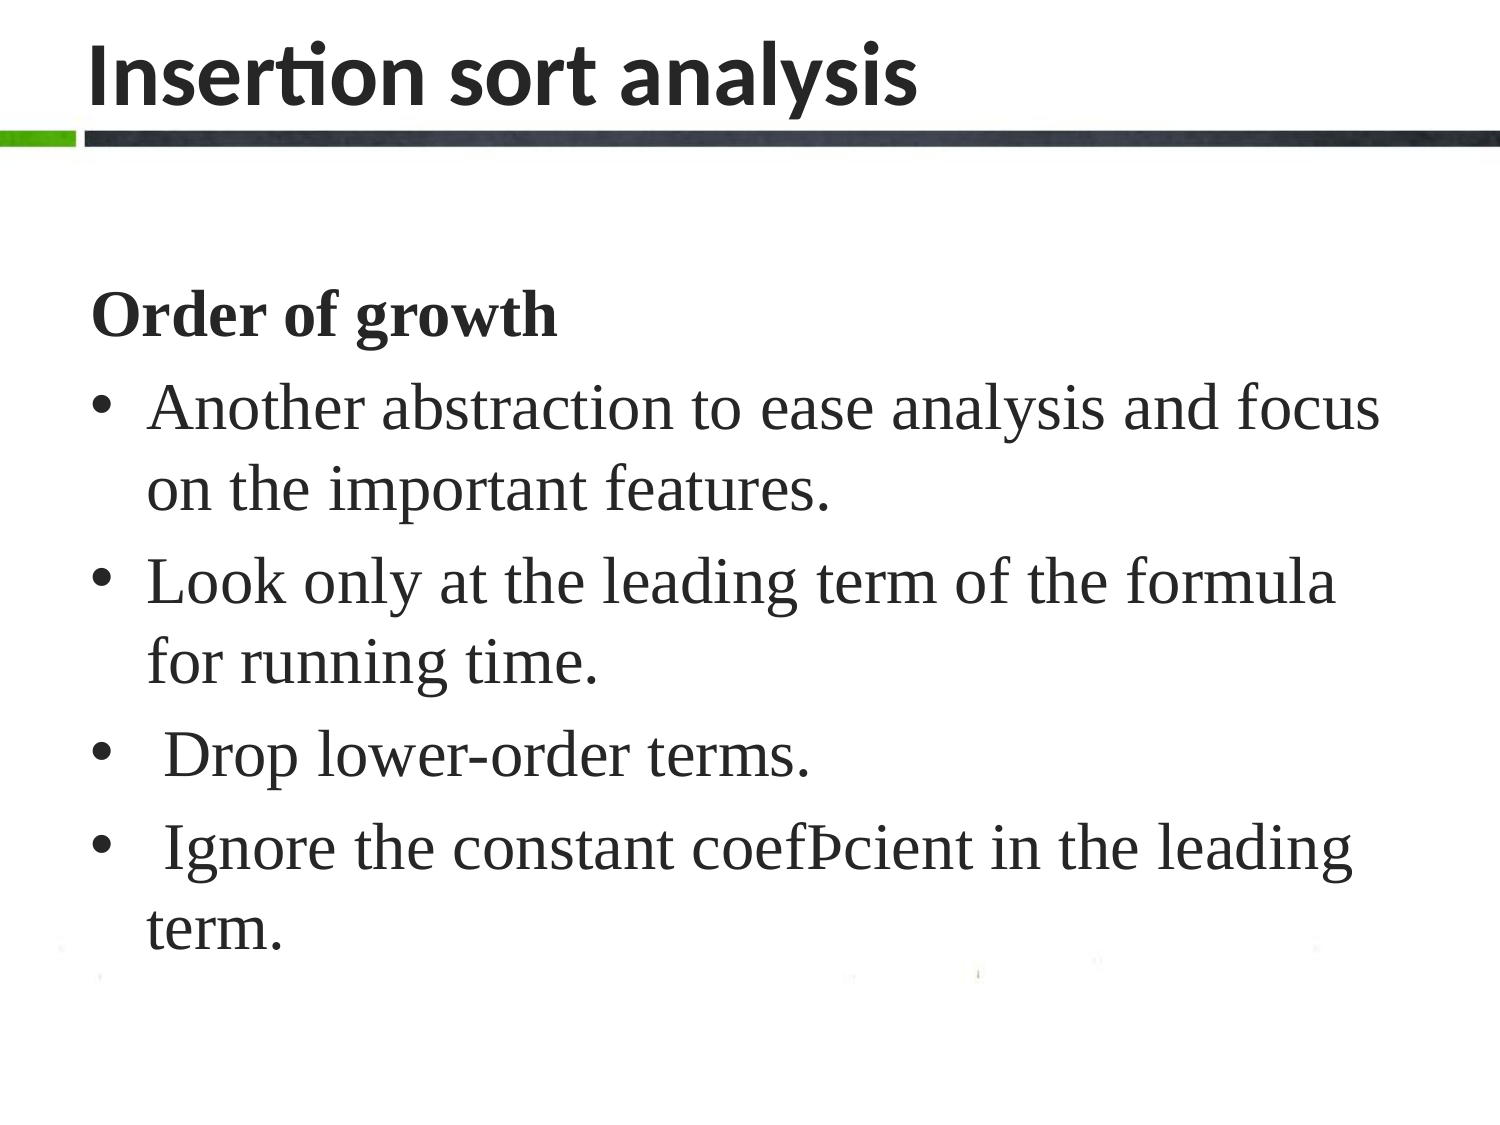

# Insertion sort analysis
Order of growth
Another abstraction to ease analysis and focus on the important features.
Look only at the leading term of the formula for running time.
 Drop lower-order terms.
 Ignore the constant coefÞcient in the leading term.